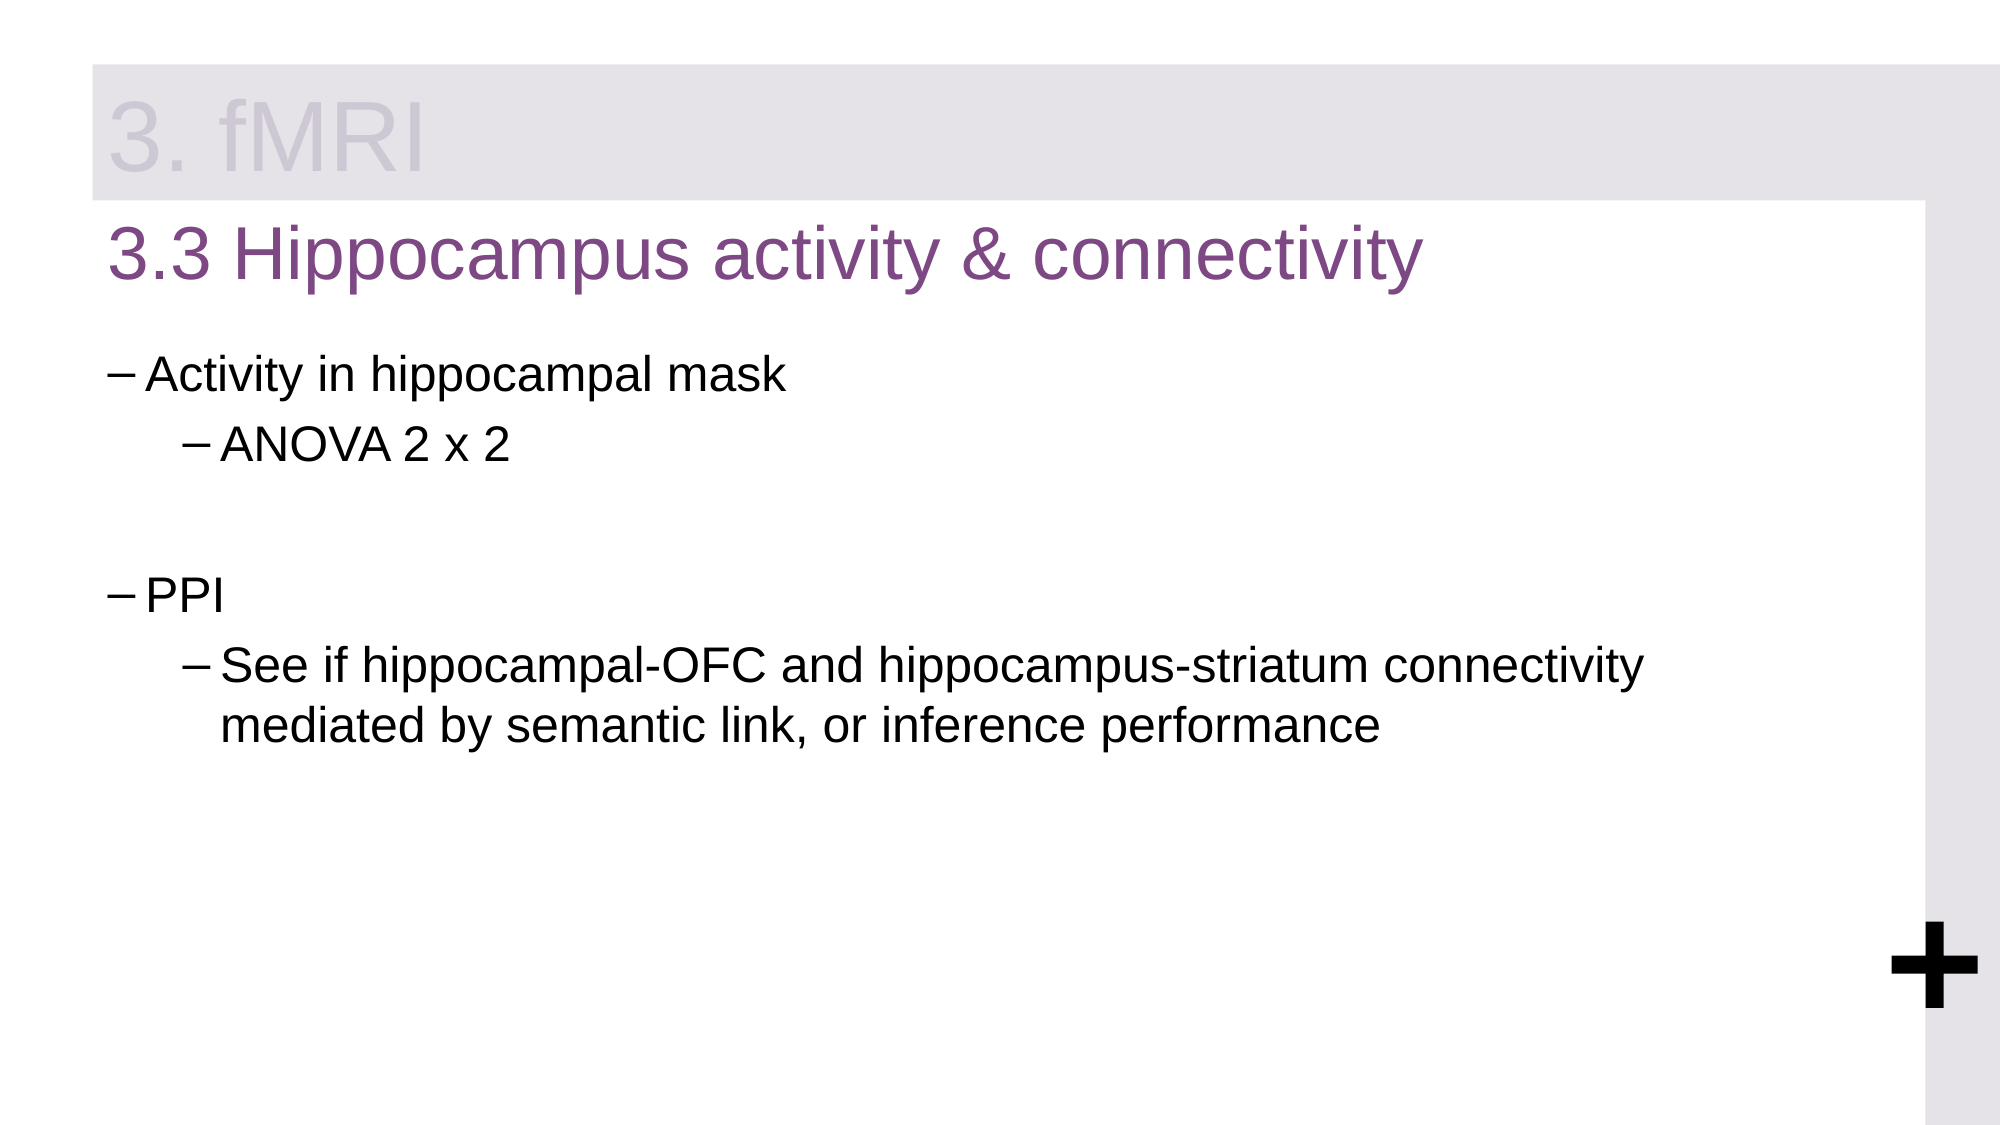

3. fMRI
# 3.3 Hippocampus activity & connectivity
Activity in hippocampal mask
ANOVA 2 x 2

PPI
See if hippocampal-OFC and hippocampus-striatum connectivity mediated by semantic link, or inference performance